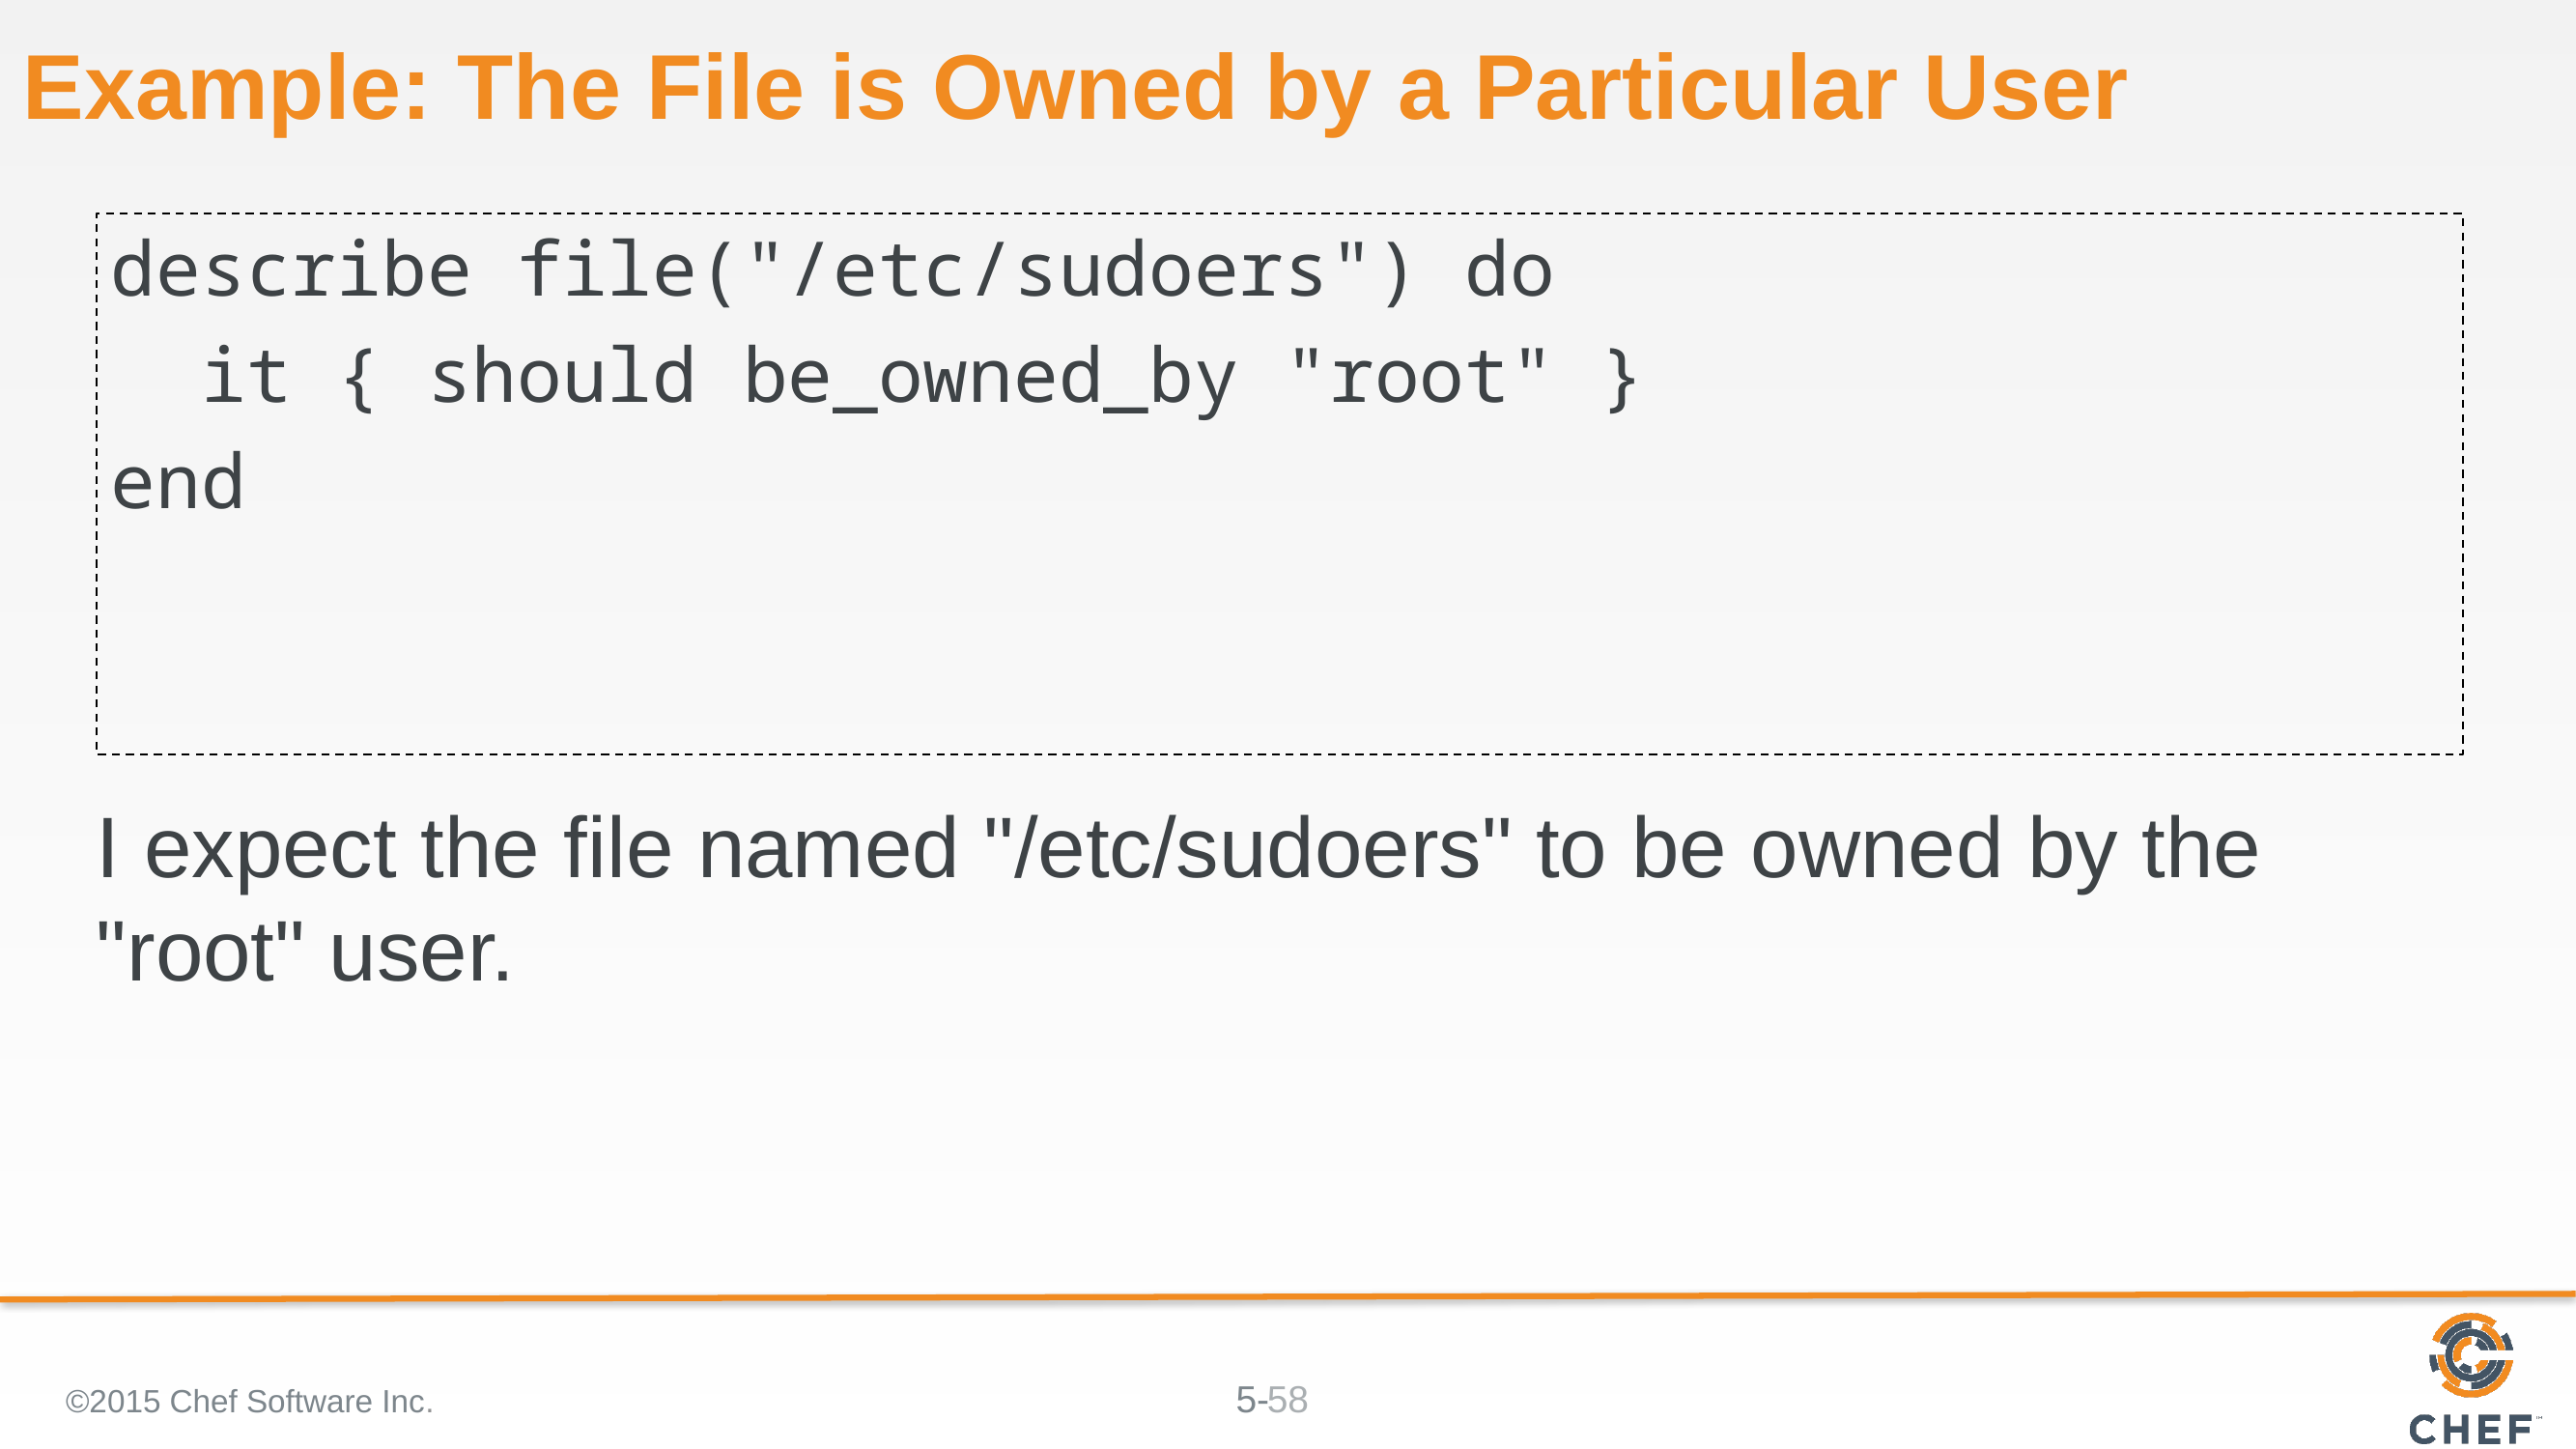

# Example: The File is Owned by a Particular User
describe file("/etc/sudoers") do
  it { should be_owned_by "root" }
end
I expect the file named "/etc/sudoers" to be owned by the "root" user.
©2015 Chef Software Inc.
58